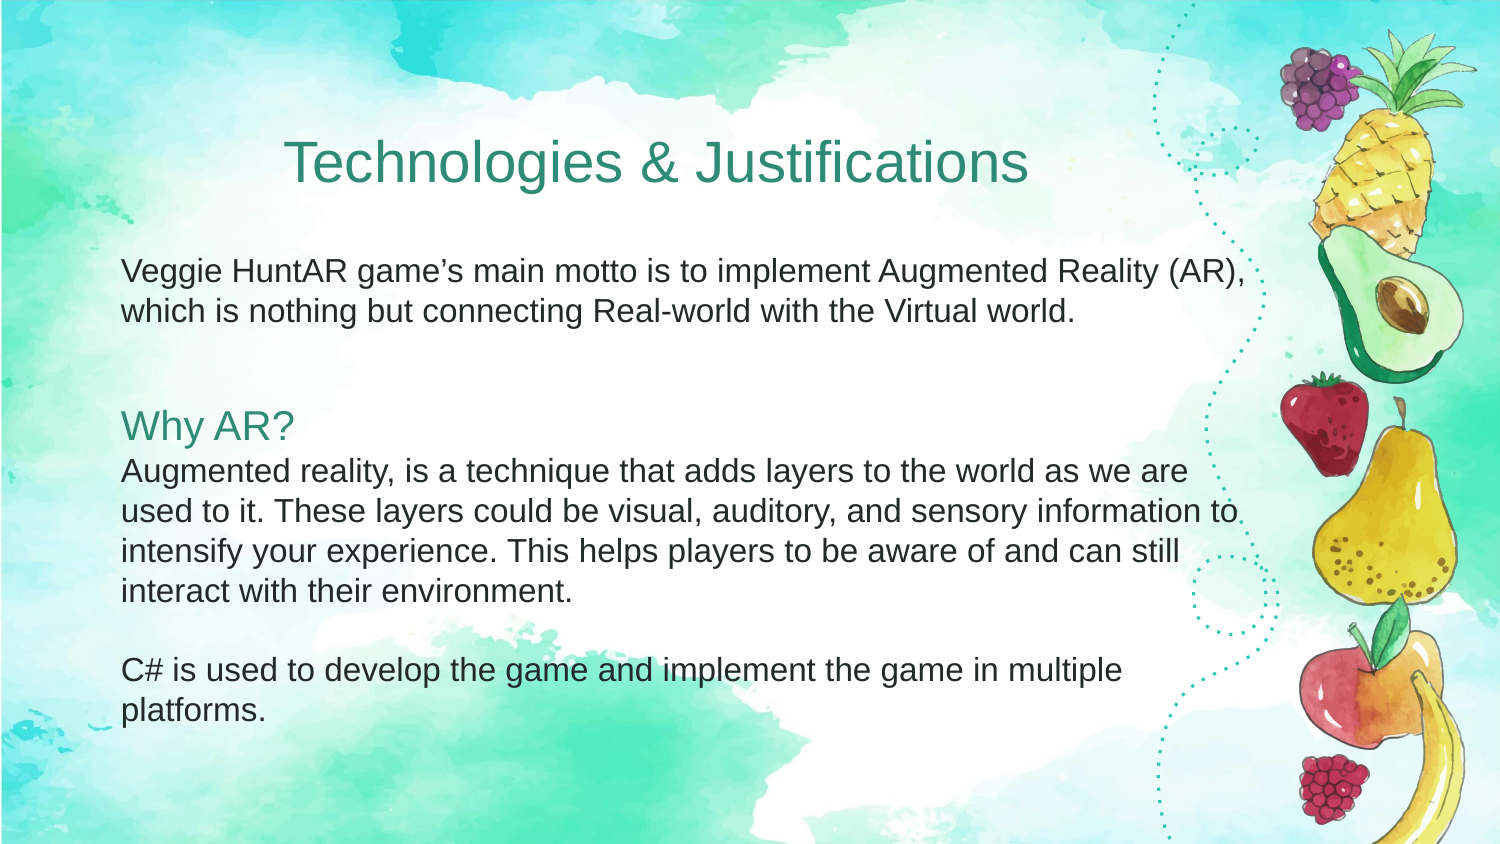

# Technologies & Justifications
Veggie HuntAR game’s main motto is to implement Augmented Reality (AR), which is nothing but connecting Real-world with the Virtual world.

Why AR?
Augmented reality, is a technique that adds layers to the world as we are used to it. These layers could be visual, auditory, and sensory information to intensify your experience. This helps players to be aware of and can still interact with their environment.

C# is used to develop the game and implement the game in multiple platforms.